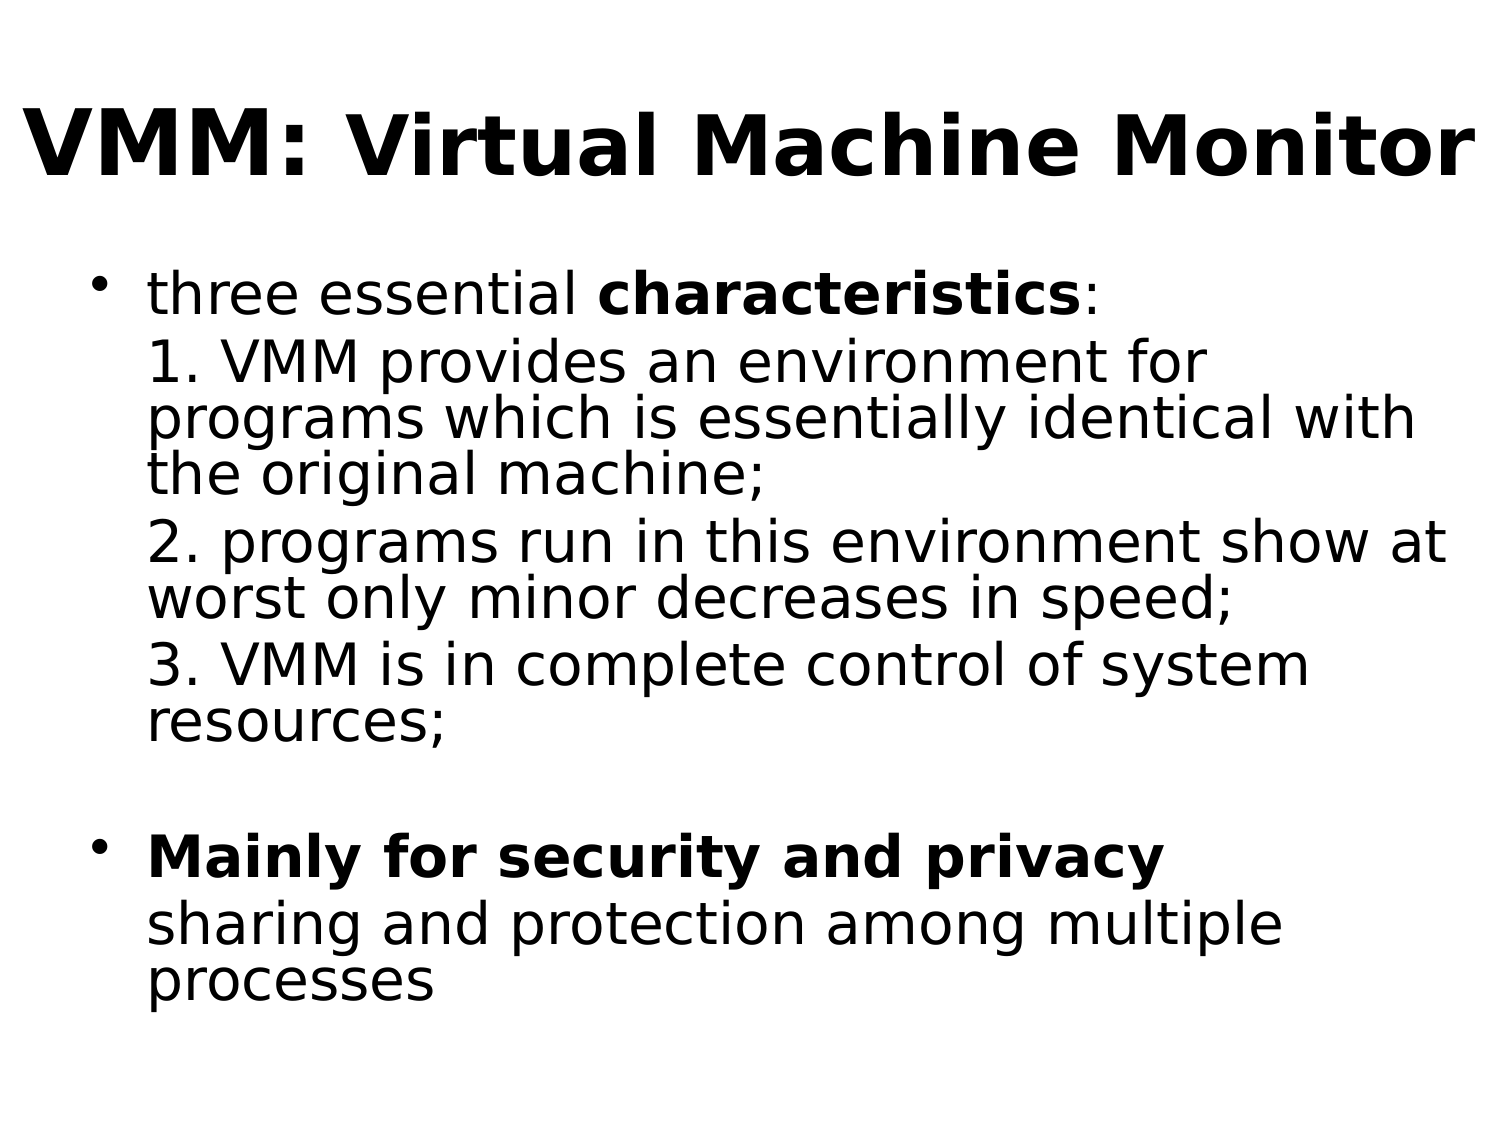

# VMM: Virtual Machine Monitor
three essential characteristics:
	1. VMM provides an environment for programs which is essentially identical with the original machine;
	2. programs run in this environment show at worst only minor decreases in speed;
	3. VMM is in complete control of system resources;

Mainly for security and privacy
	sharing and protection among multiple processes